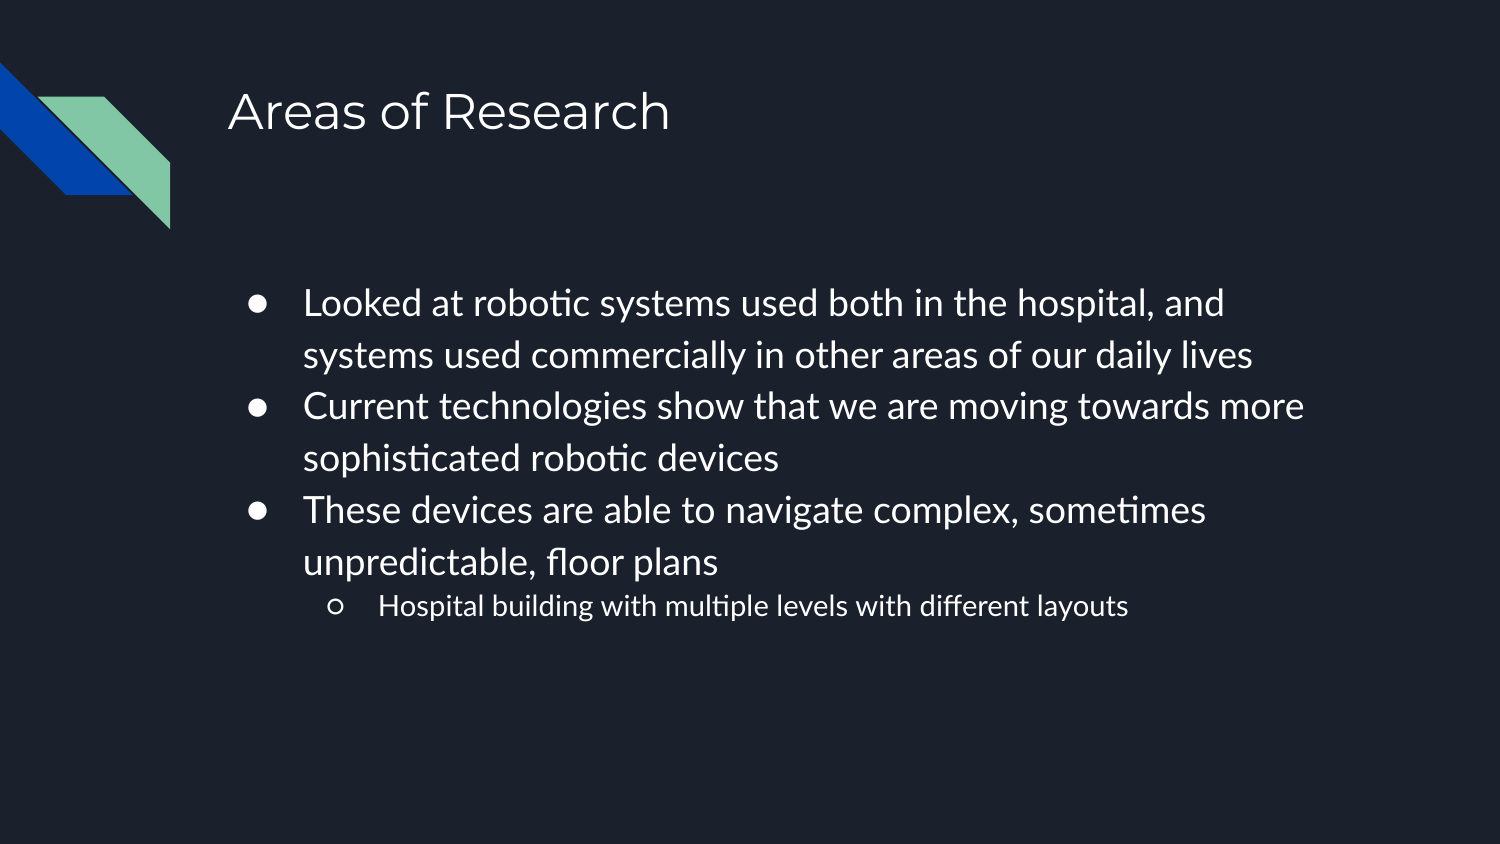

# Areas of Research
Looked at robotic systems used both in the hospital, and systems used commercially in other areas of our daily lives
Current technologies show that we are moving towards more sophisticated robotic devices
These devices are able to navigate complex, sometimes unpredictable, floor plans
Hospital building with multiple levels with different layouts